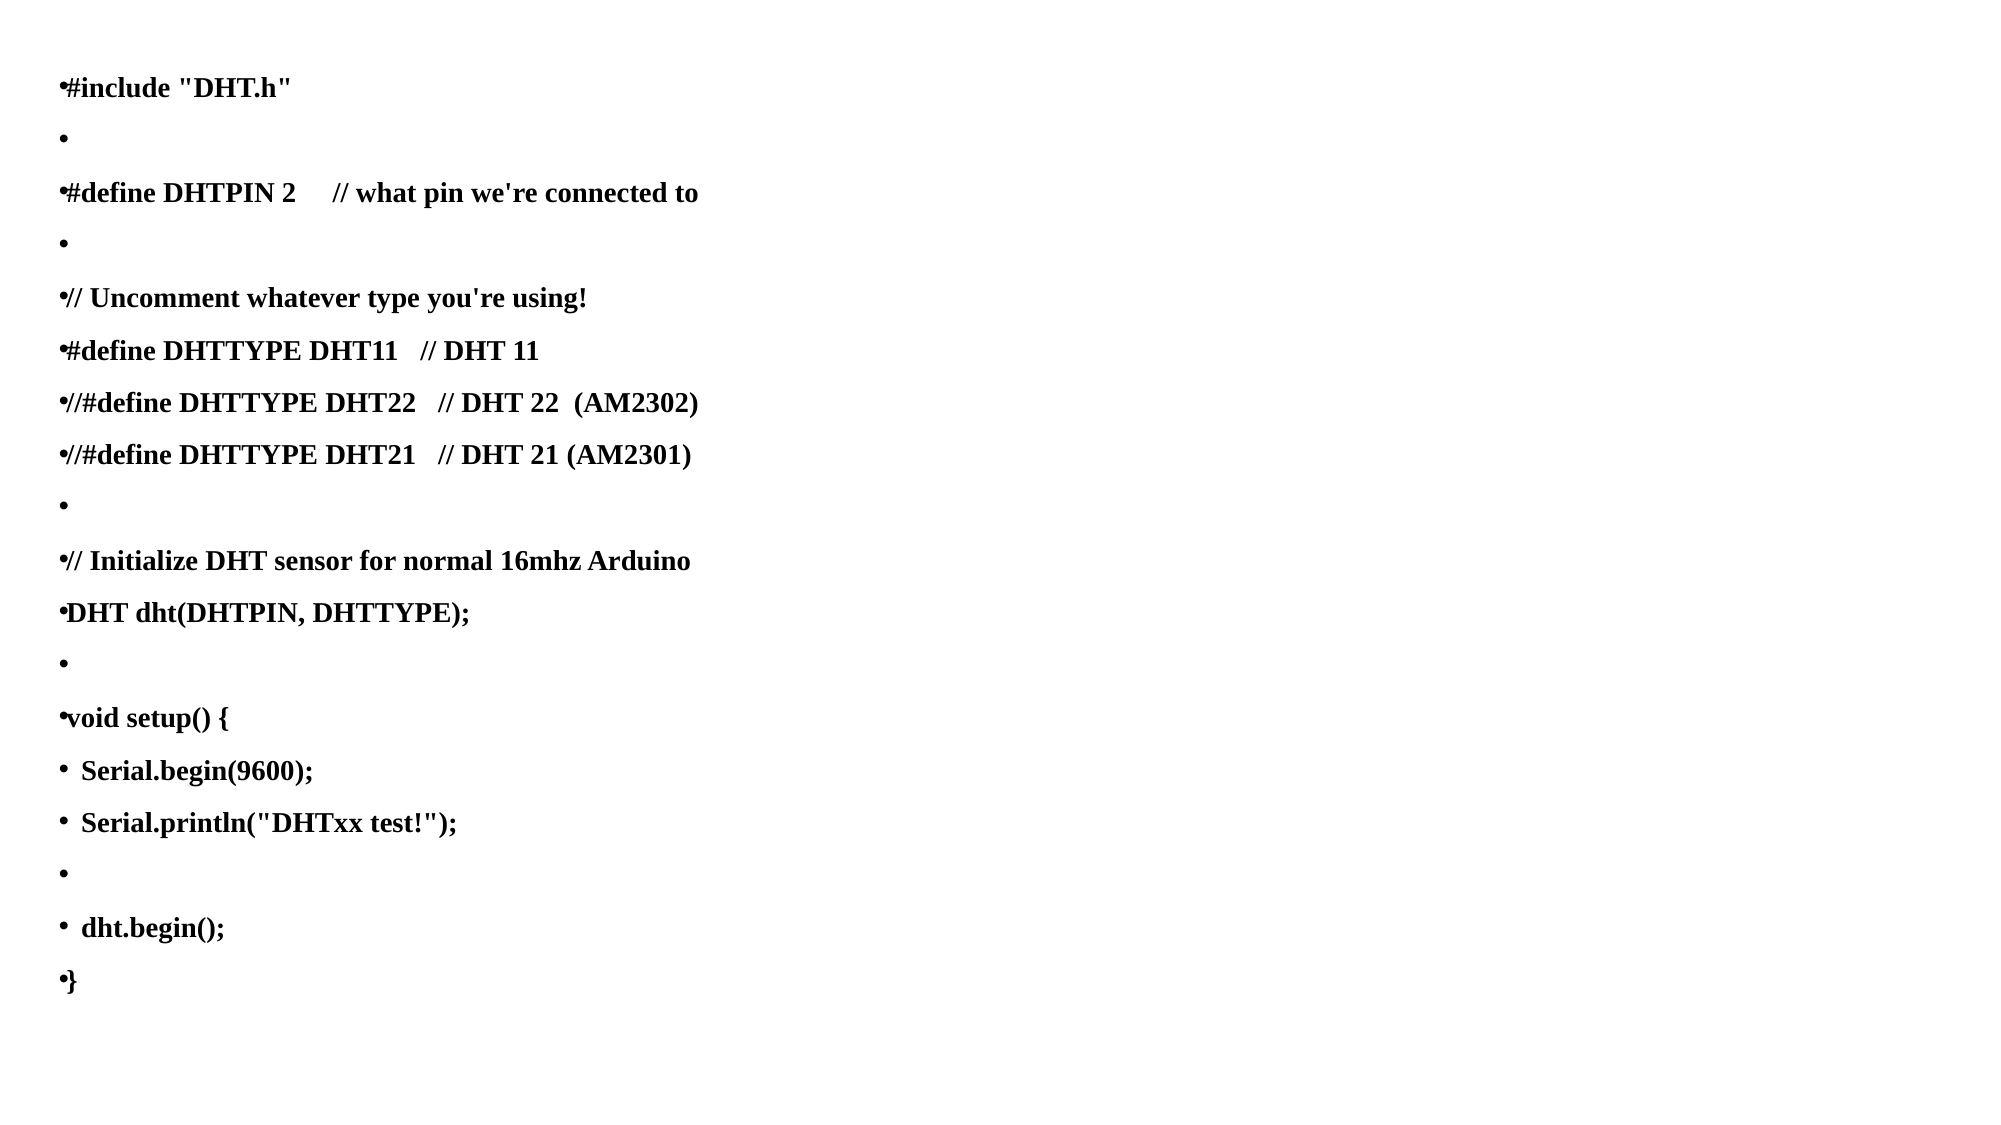

#include "DHT.h"

#define DHTPIN 2     // what pin we're connected to

// Uncomment whatever type you're using!
#define DHTTYPE DHT11   // DHT 11
//#define DHTTYPE DHT22   // DHT 22  (AM2302)
//#define DHTTYPE DHT21   // DHT 21 (AM2301)

// Initialize DHT sensor for normal 16mhz Arduino
DHT dht(DHTPIN, DHTTYPE);

void setup() {
  Serial.begin(9600);
  Serial.println("DHTxx test!");

  dht.begin();
}